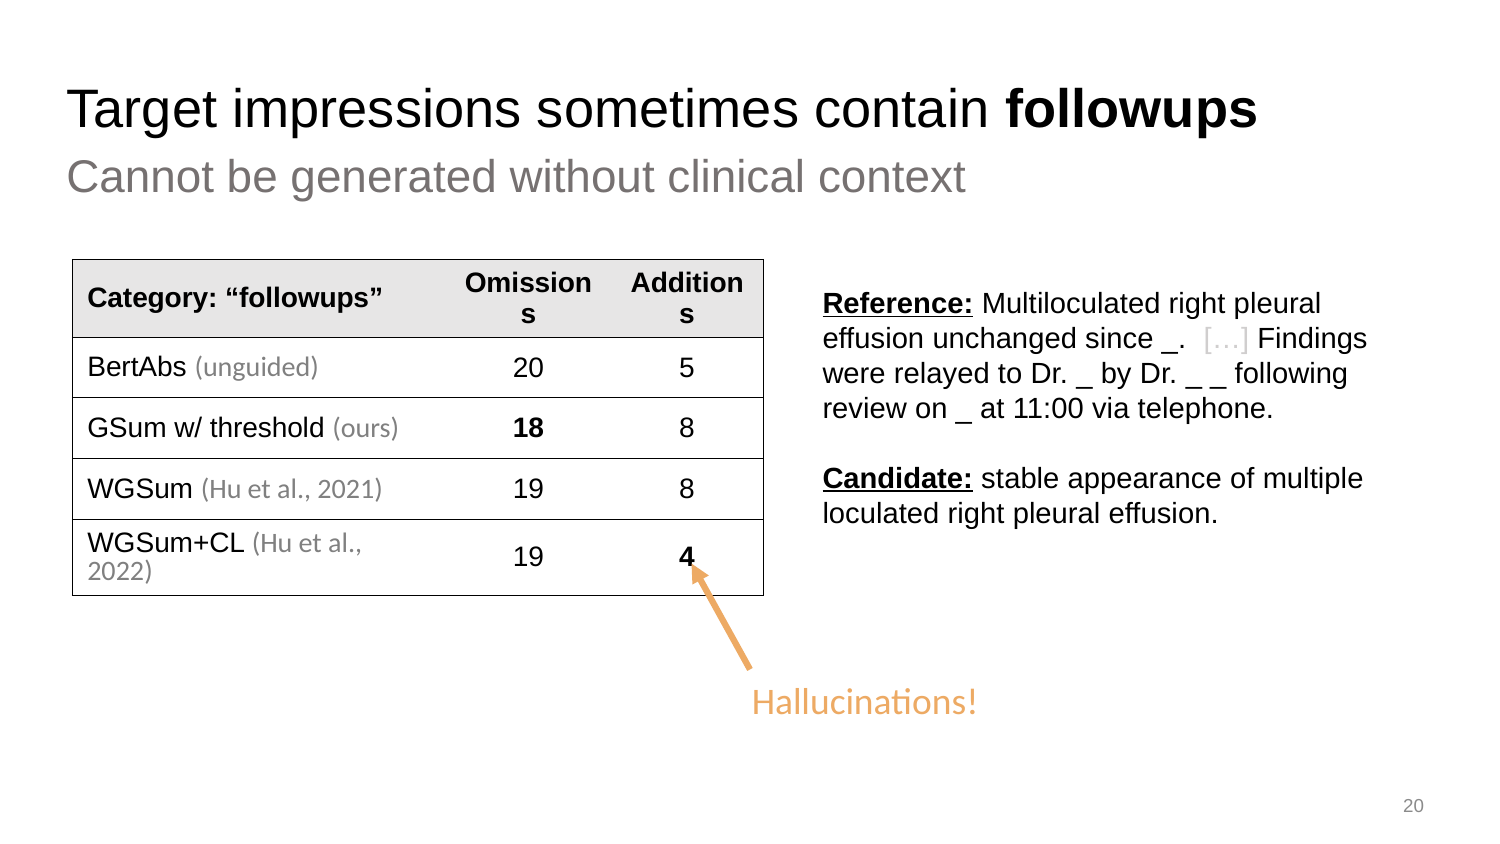

# Target impressions sometimes contain followups
Cannot be generated without clinical context
| Category: “followups” | Omissions | Additions |
| --- | --- | --- |
| BertAbs (unguided) | 20 | 5 |
| GSum w/ threshold (ours) | 18 | 8 |
| WGSum (Hu et al., 2021) | 19 | 8 |
| WGSum+CL (Hu et al., 2022) | 19 | 4 |
Reference: Multiloculated right pleural effusion unchanged since _.  […] Findings were relayed to Dr. _ by Dr. _ _ following review on _ at 11:00 via telephone.

Candidate: stable appearance of multiple loculated right pleural effusion.
Hallucinations!
20